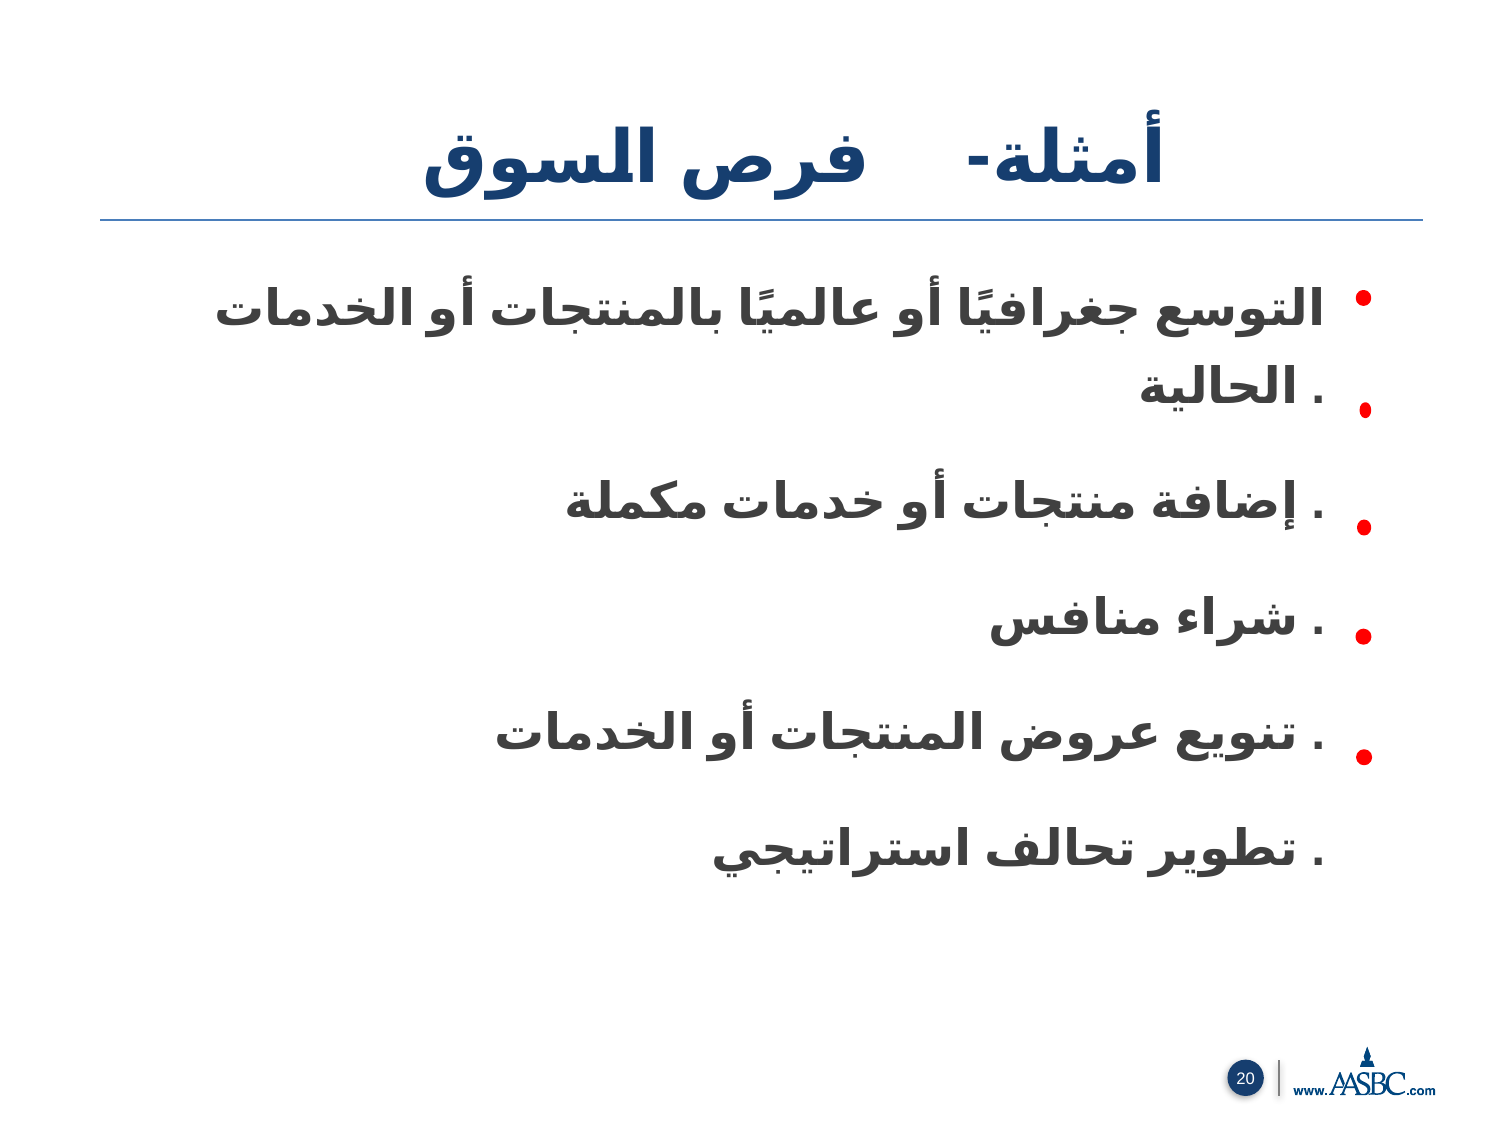

أمثلة-     فرص السوق
التوسع جغرافيًا أو عالميًا بالمنتجات أو الخدمات الحالية .
إضافة منتجات أو خدمات مكملة .
شراء منافس .
تنويع عروض المنتجات أو الخدمات .
تطوير تحالف استراتيجي .